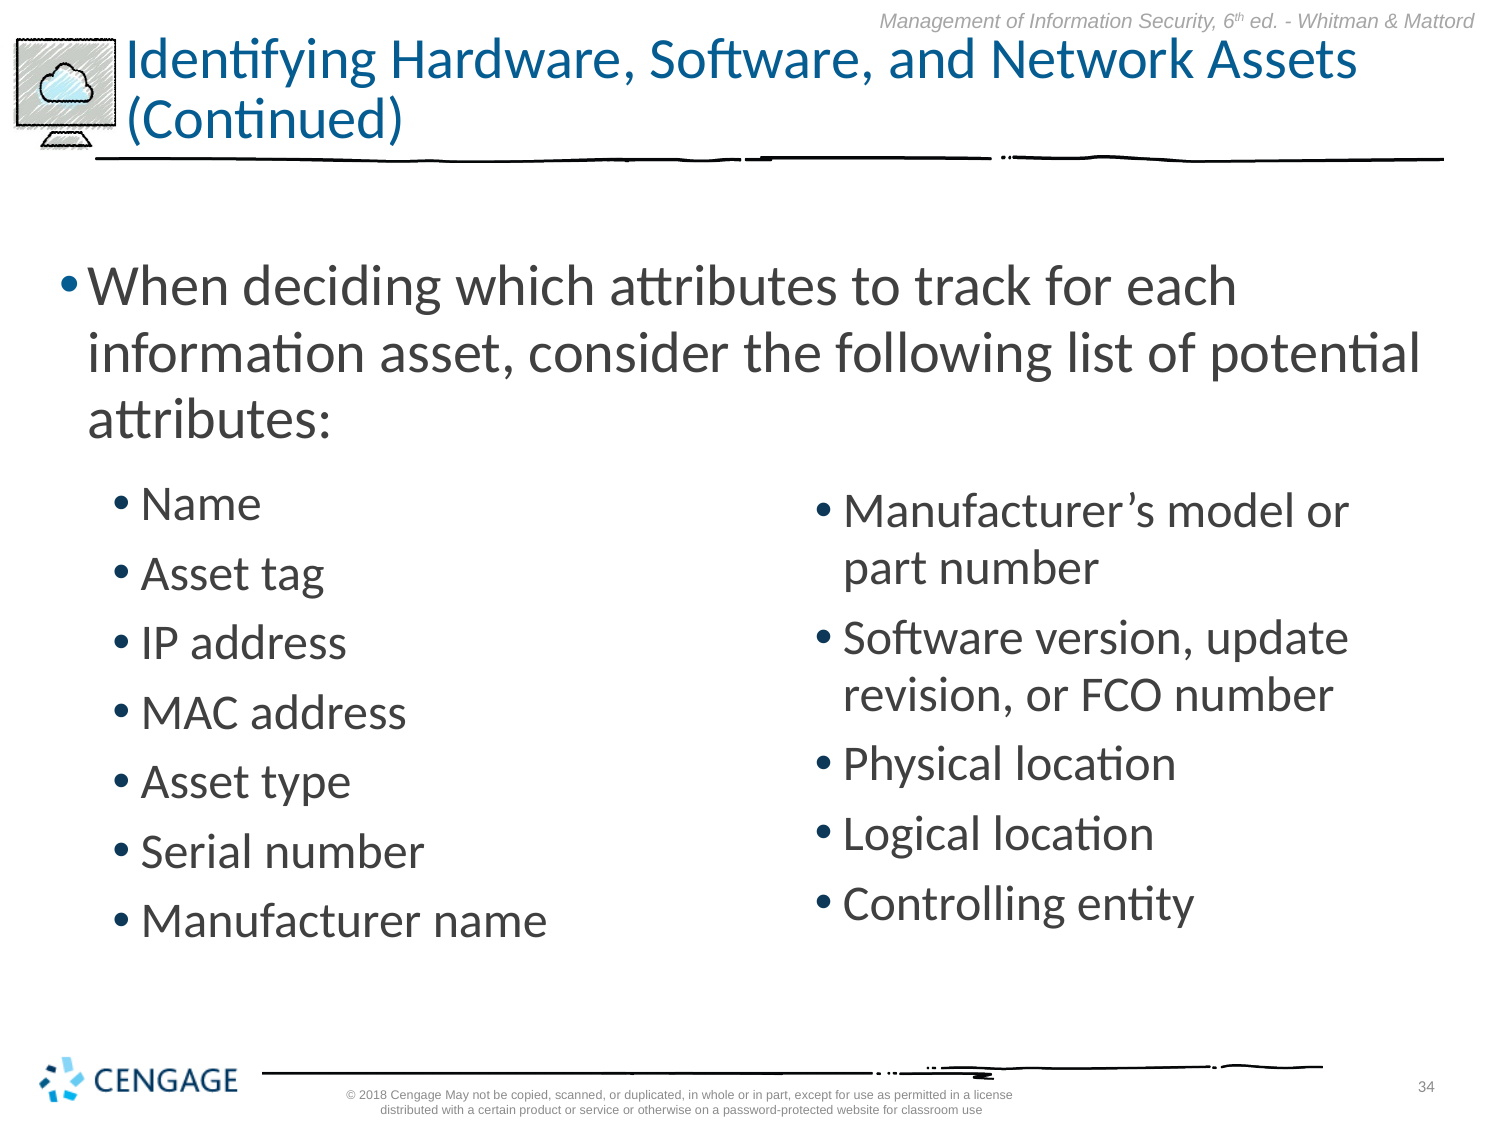

# Identifying Hardware, Software, and Network Assets (Continued)
When deciding which attributes to track for each information asset, consider the following list of potential attributes:
Name
Asset tag
IP address
MAC address
Asset type
Serial number
Manufacturer name
Manufacturer’s model or part number
Software version, update revision, or FCO number
Physical location
Logical location
Controlling entity